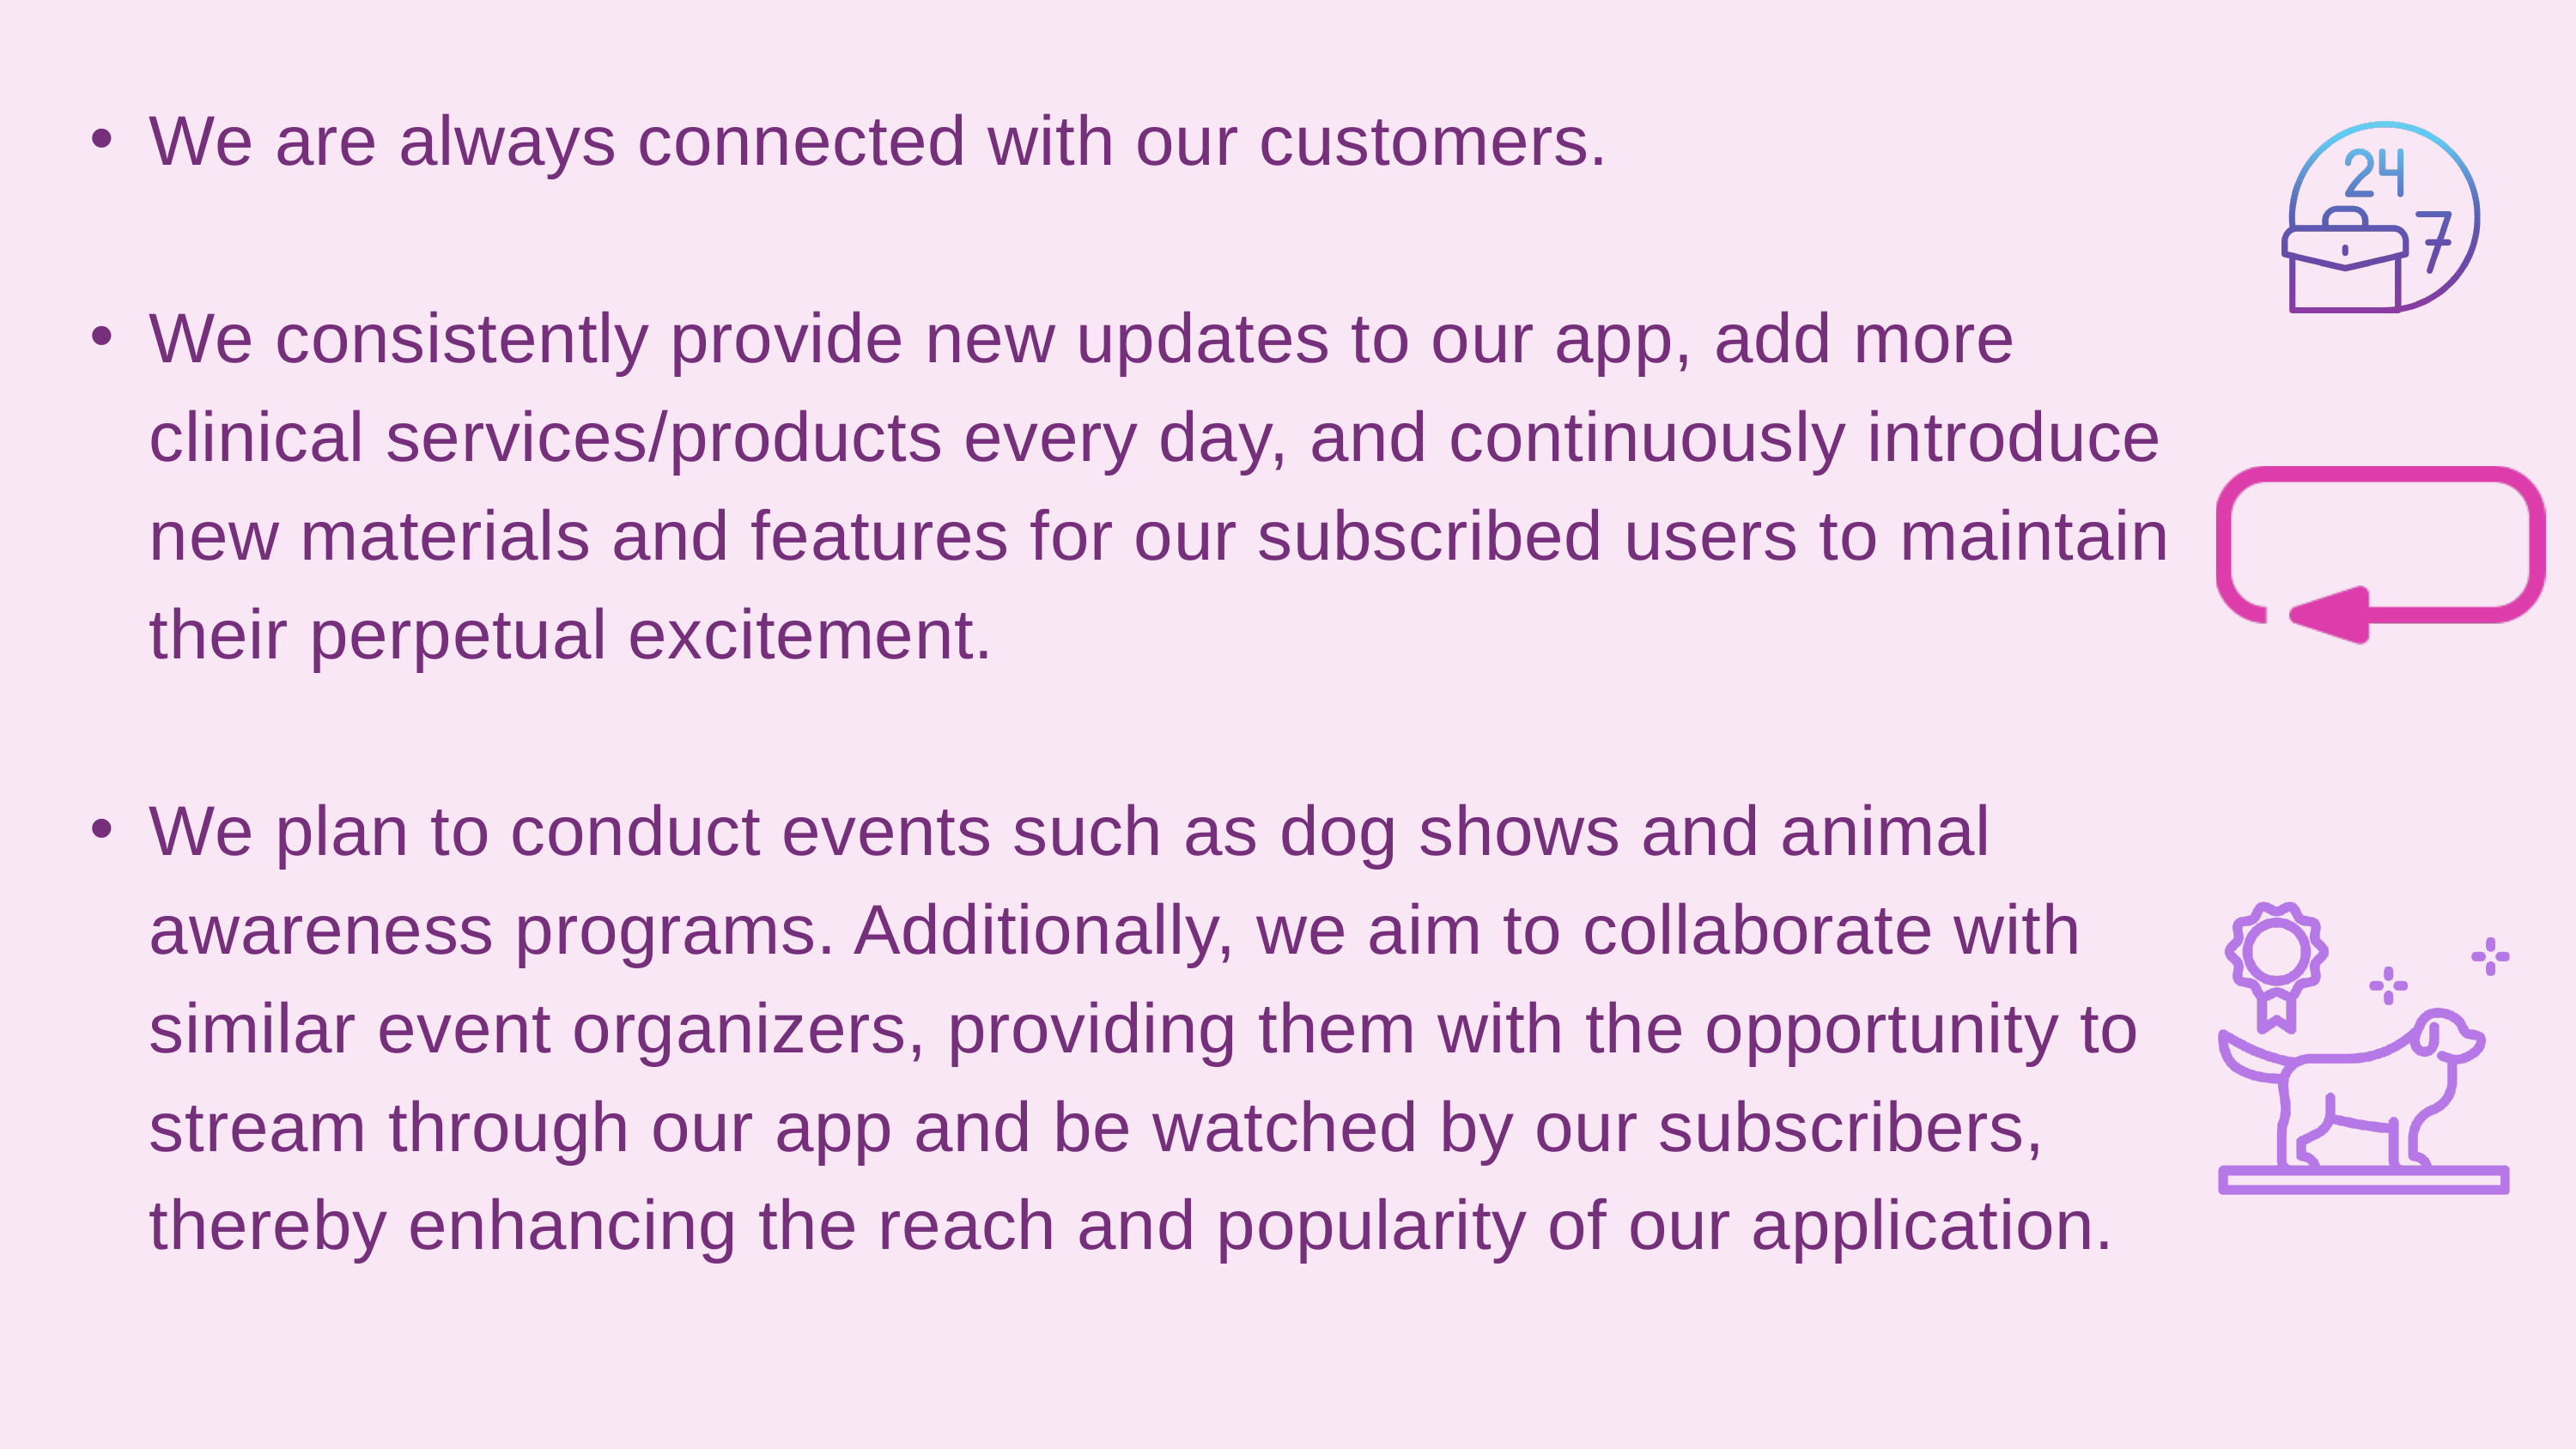

We are always connected with our customers.

We consistently provide new updates to our app, add more clinical services/products every day, and continuously introduce new materials and features for our subscribed users to maintain their perpetual excitement.

We plan to conduct events such as dog shows and animal awareness programs. Additionally, we aim to collaborate with similar event organizers, providing them with the opportunity to stream through our app and be watched by our subscribers, thereby enhancing the reach and popularity of our application.